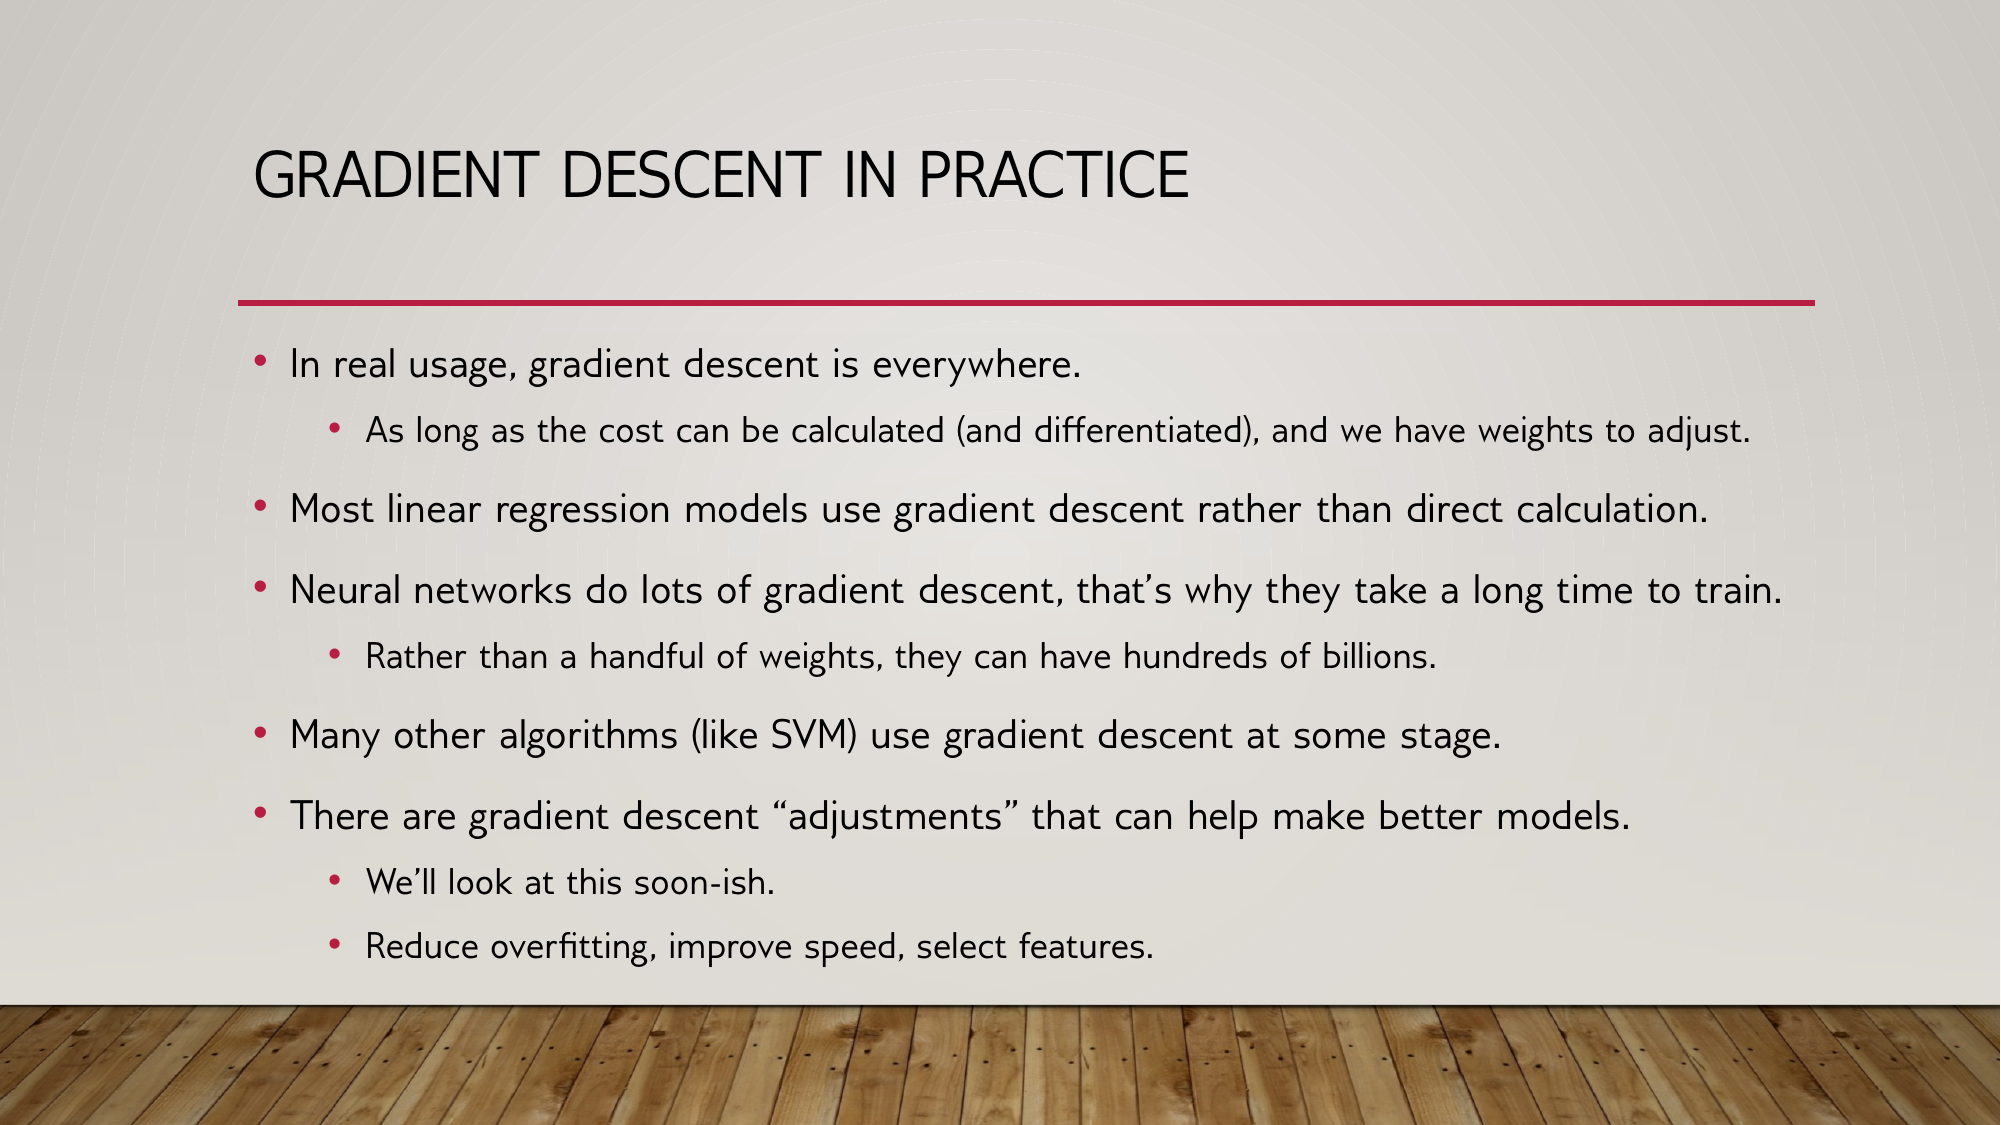

# Gradient Descent in Practice
In real usage, gradient descent is everywhere.
As long as the cost can be calculated (and differentiated), and we have weights to adjust.
Most linear regression models use gradient descent rather than direct calculation.
Neural networks do lots of gradient descent, that’s why they take a long time to train.
Rather than a handful of weights, they can have hundreds of billions.
Many other algorithms (like SVM) use gradient descent at some stage.
There are gradient descent “adjustments” that can help make better models.
We’ll look at this soon-ish.
Reduce overfitting, improve speed, select features.